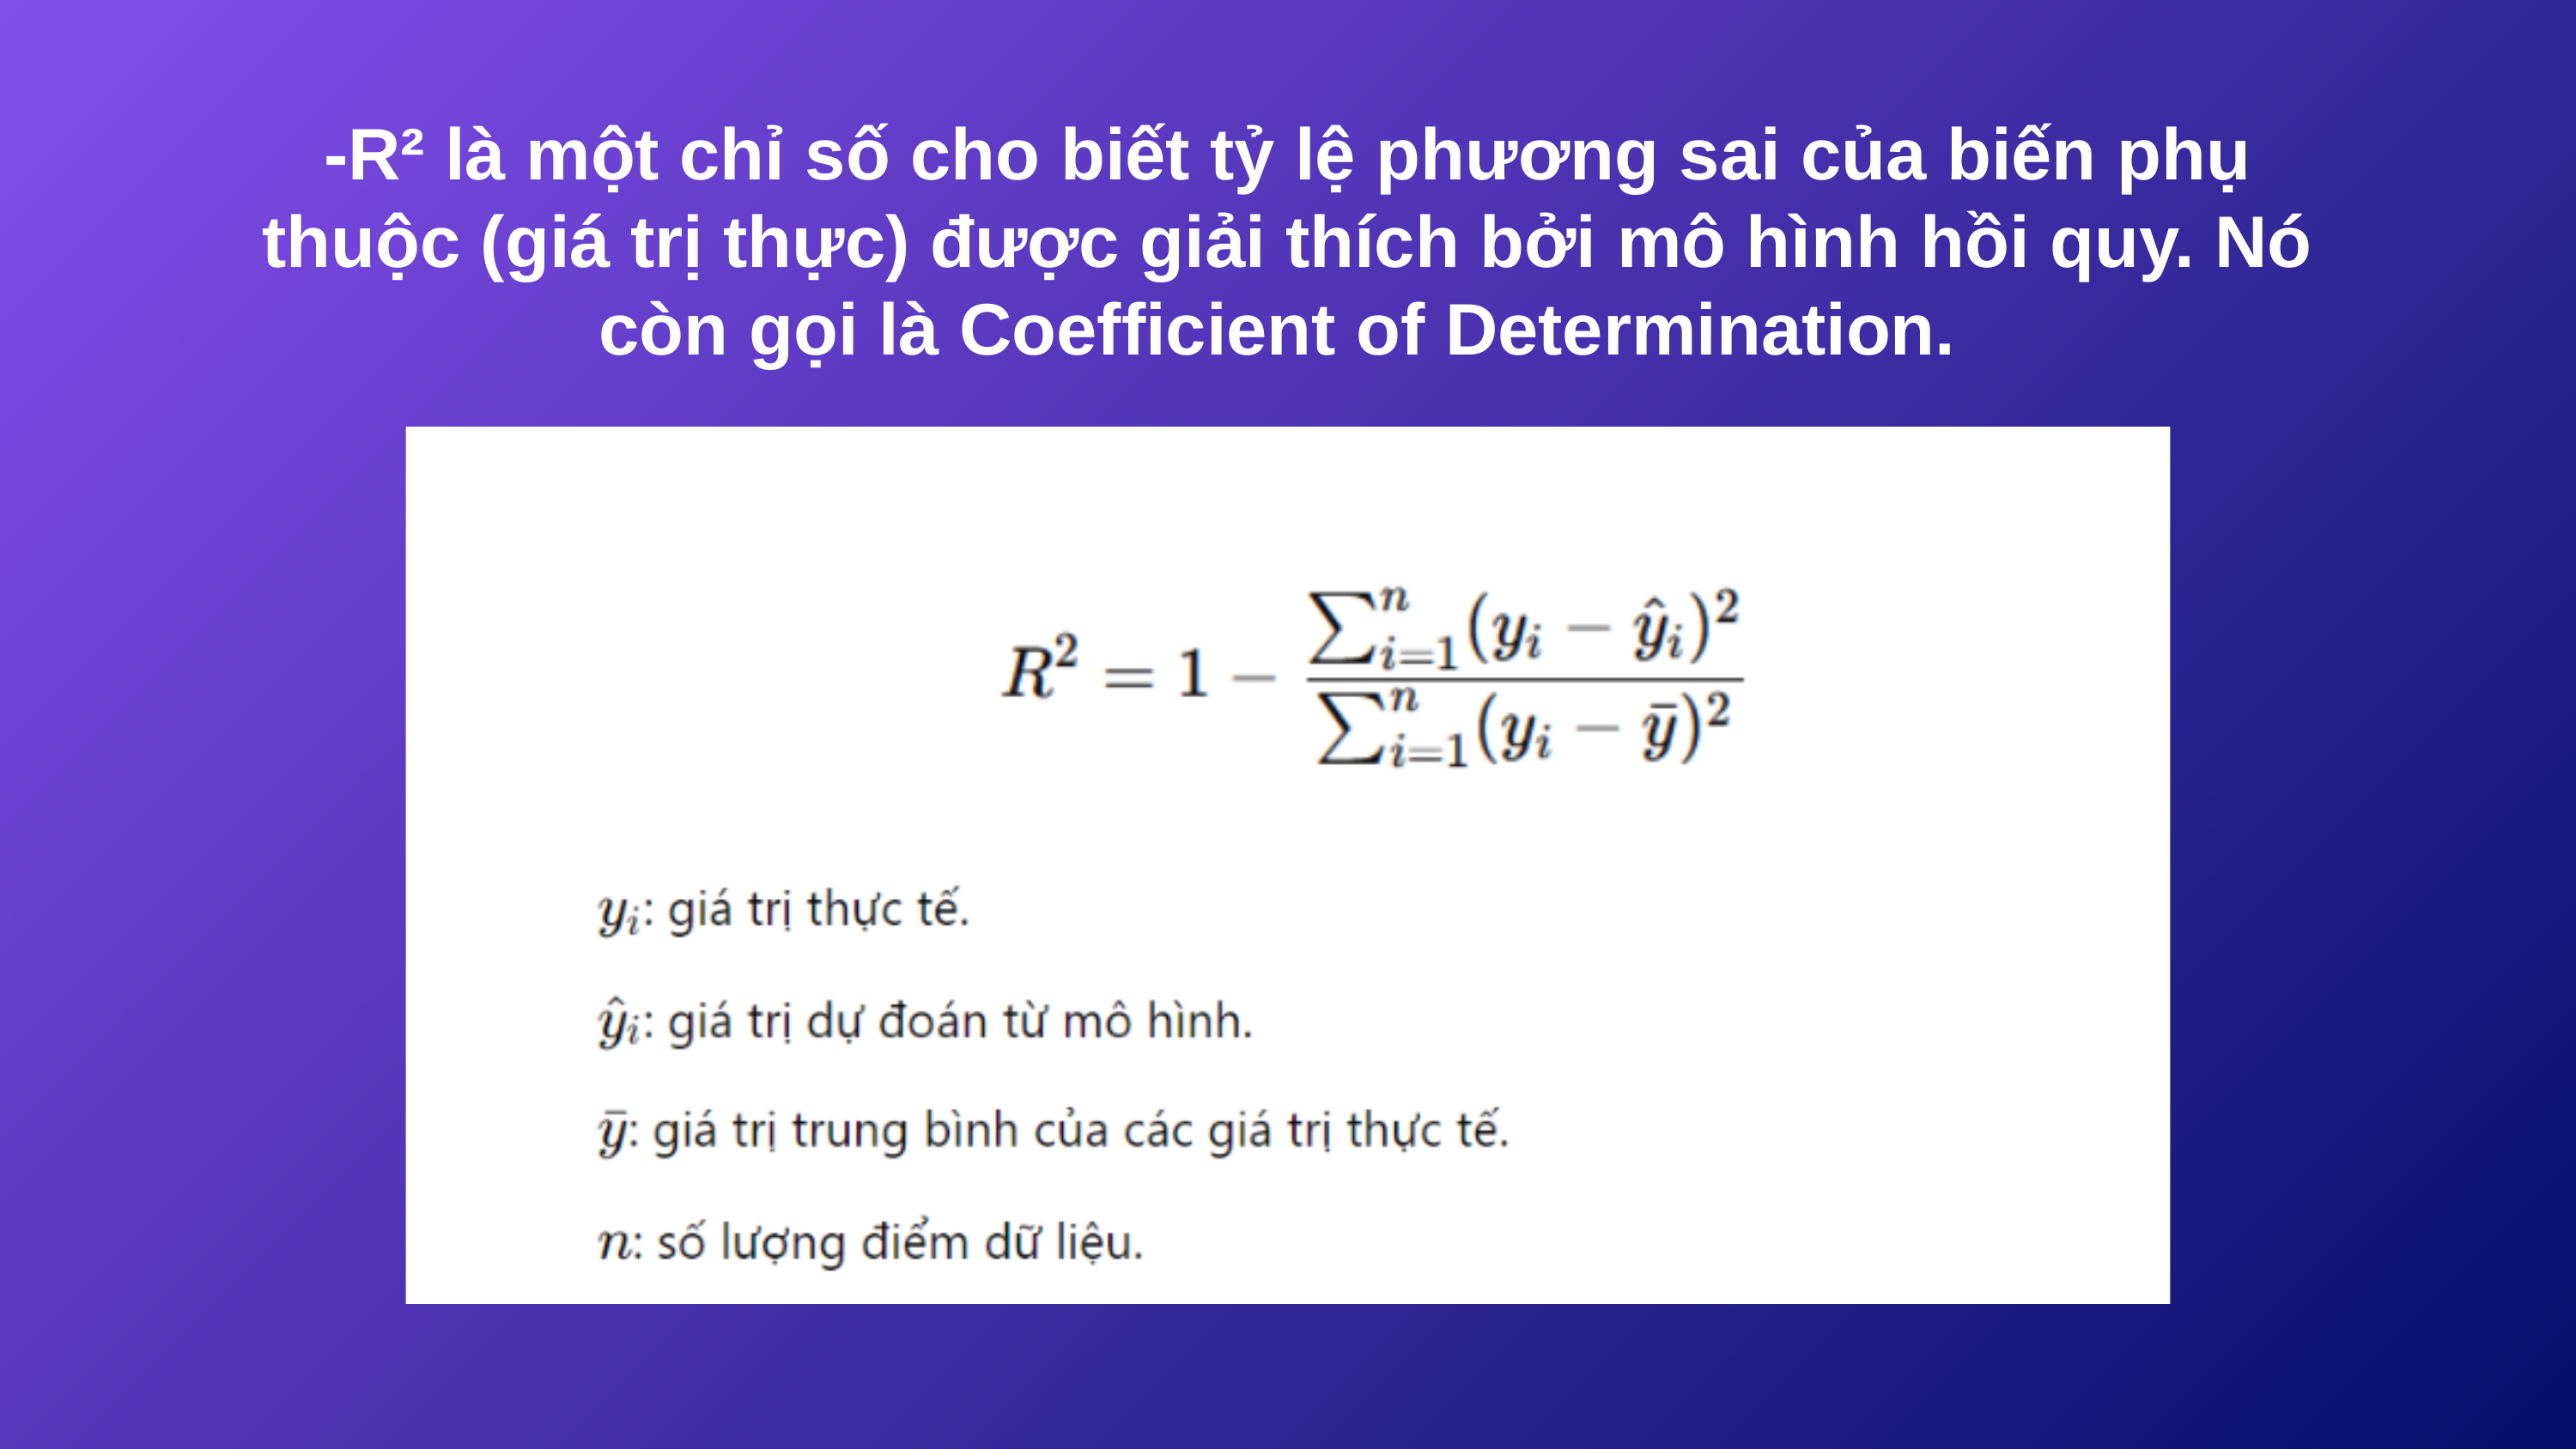

-R² là một chỉ số cho biết tỷ lệ phương sai của biến phụ thuộc (giá trị thực) được giải thích bởi mô hình hồi quy. Nó còn gọi là Coefficient of Determination.